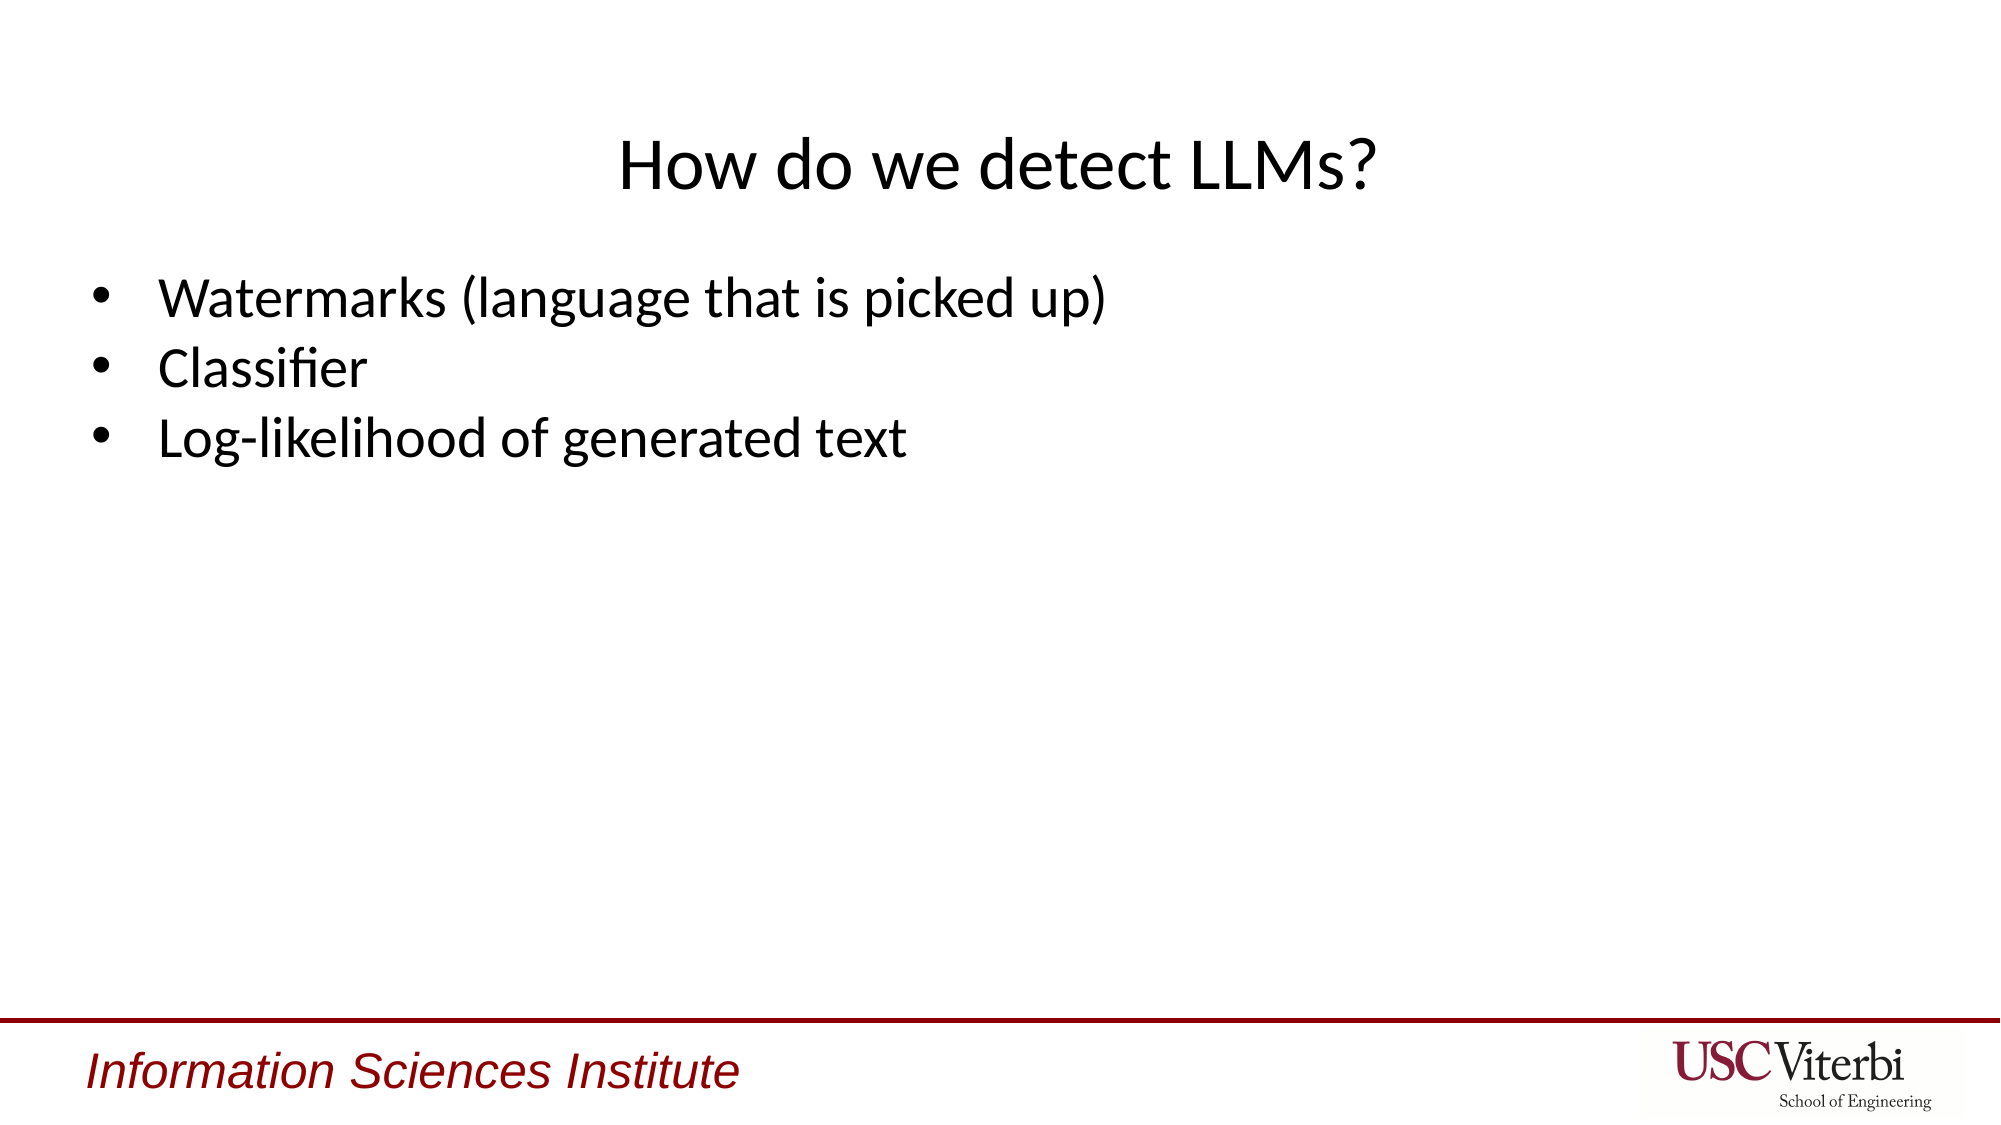

# How do we detect LLMs?
Watermarks (language that is picked up)
Classifier
Log-likelihood of generated text